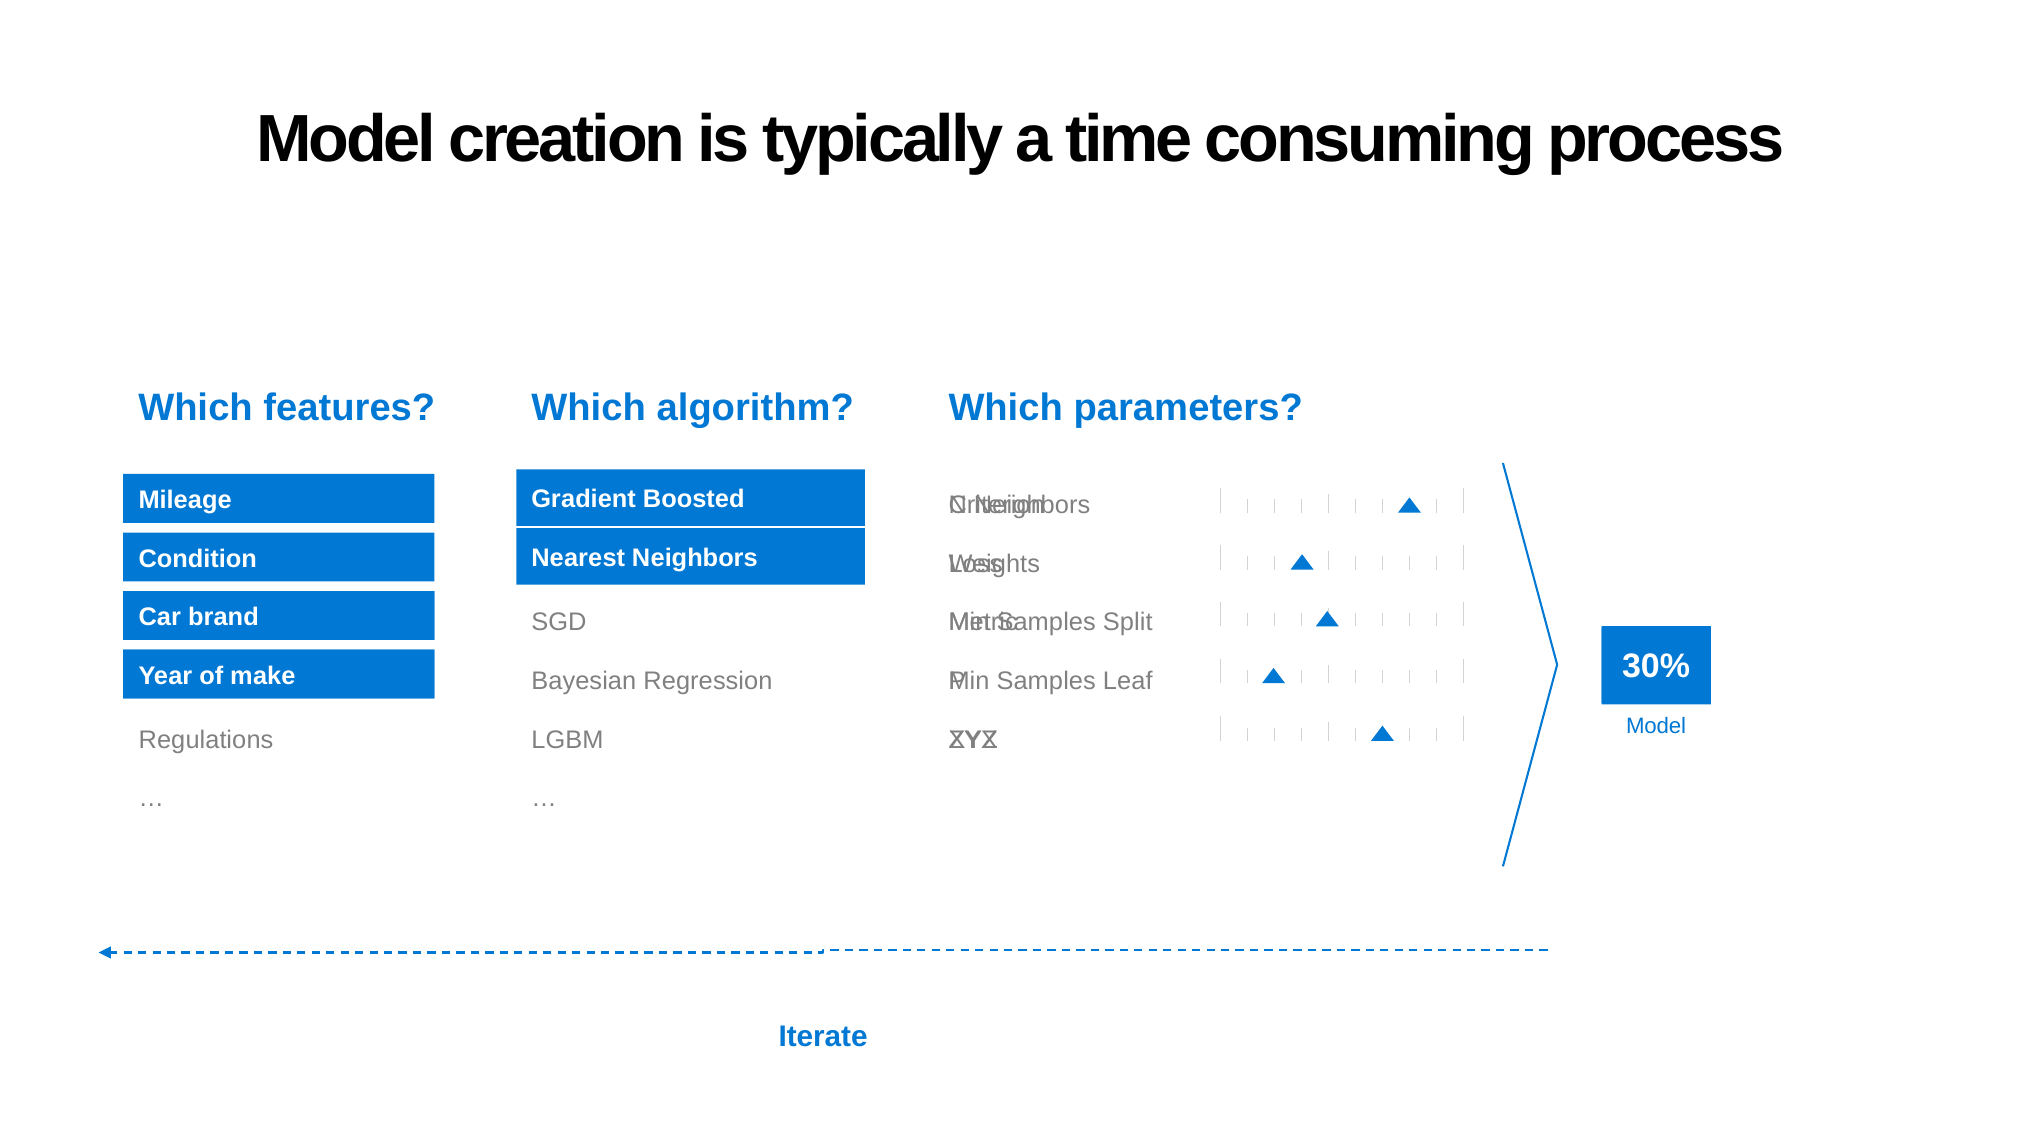

Model creation is typically a time consuming process
Which features?
Which algorithm?
Which parameters?

Mileage
Condition
Car brand
Year of make
Regulations
…
Gradient Boosted
Nearest Neighbors
SGD
Bayesian Regression
LGBM
…
Criterion
Loss
Min Samples Split
Min Samples Leaf
XYZ
N Neighbors
Weights
Metric
P
ZYX
Gradient Boosted
Mileage
Car brand
Year of make

Nearest Neighbors
Condition
Car brand
Year of make

50%
30%

Model

Iterate